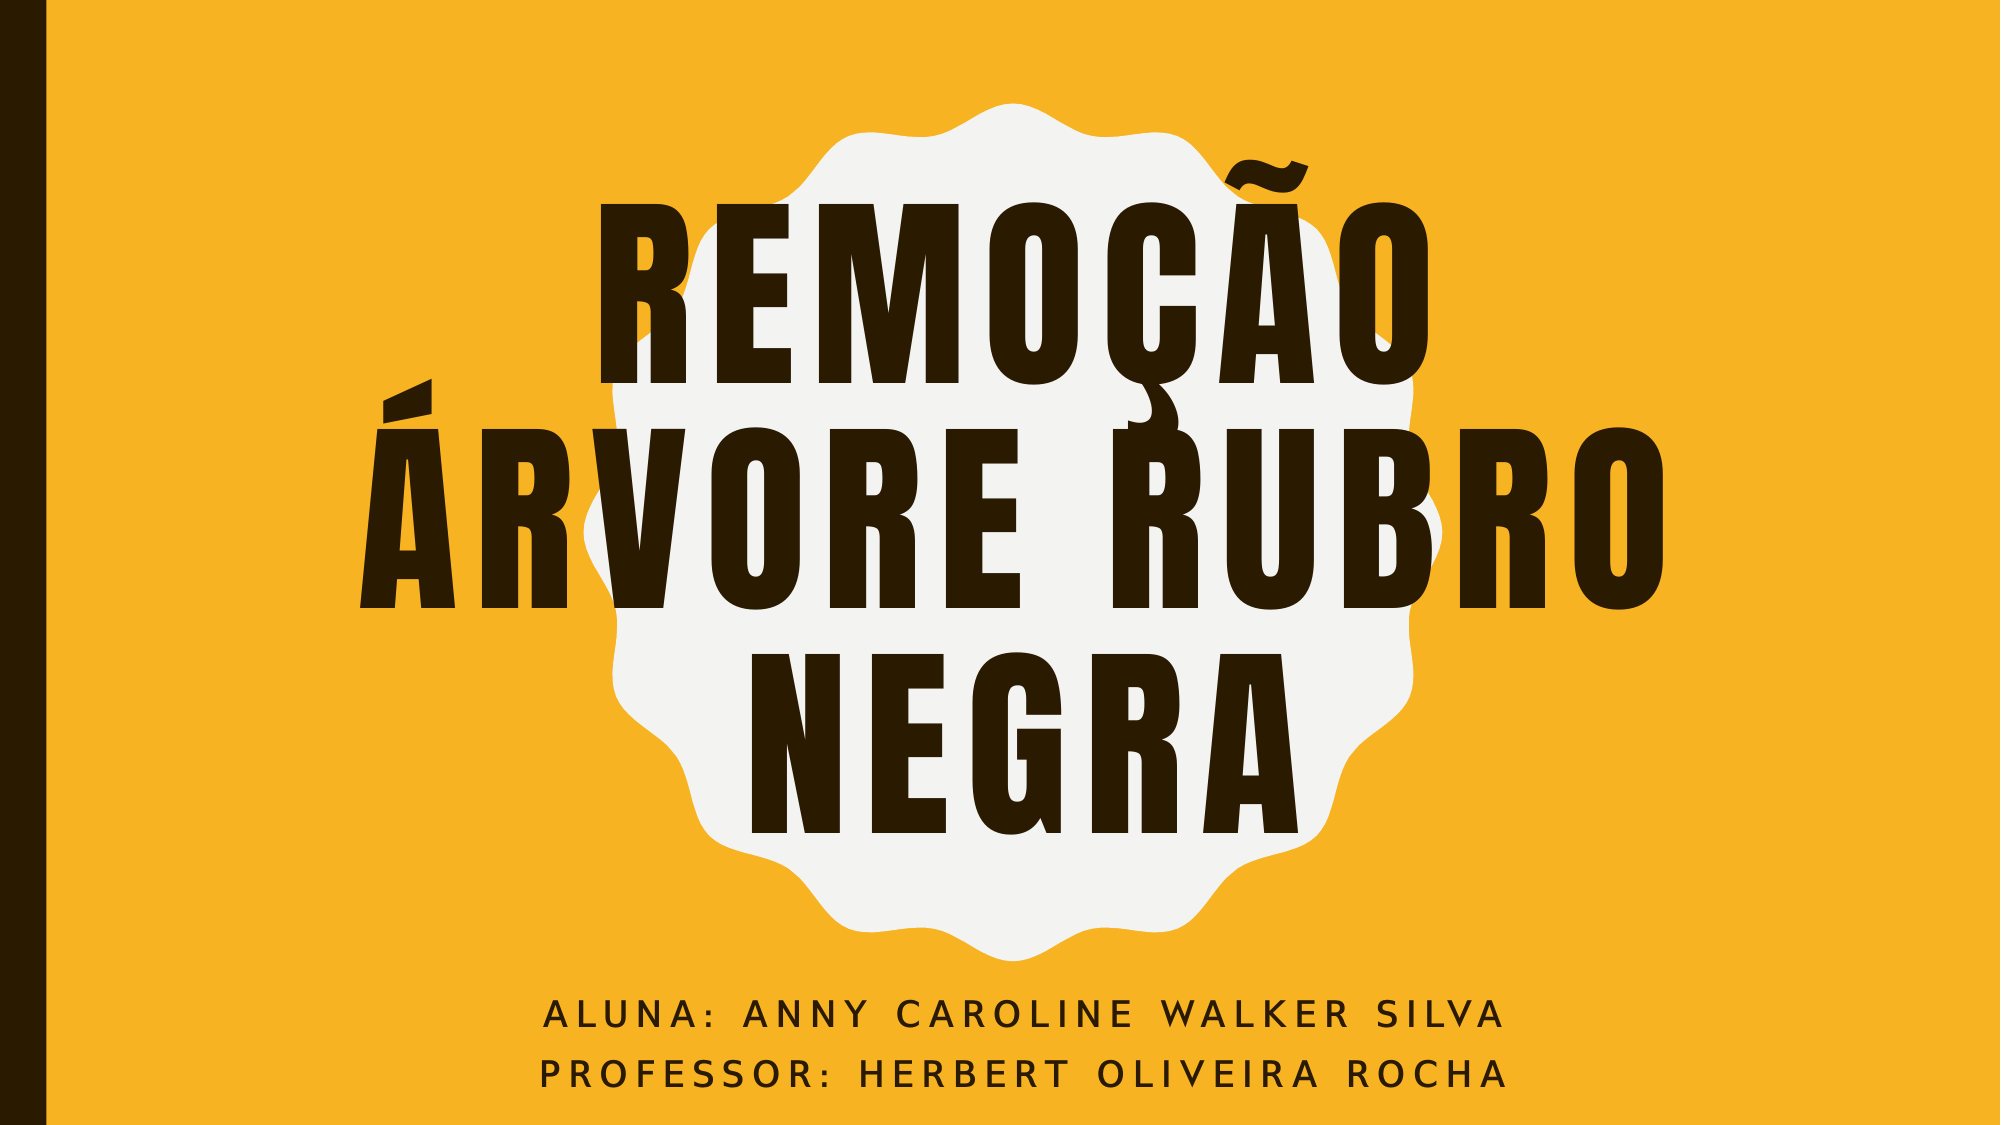

# REMOÇÃO ÁRVORE RUBRO NEGRA
ALUNA: ANNY CAROLINE WALKER SILVA
PROFESSOR: HERBERT oliveira rocha